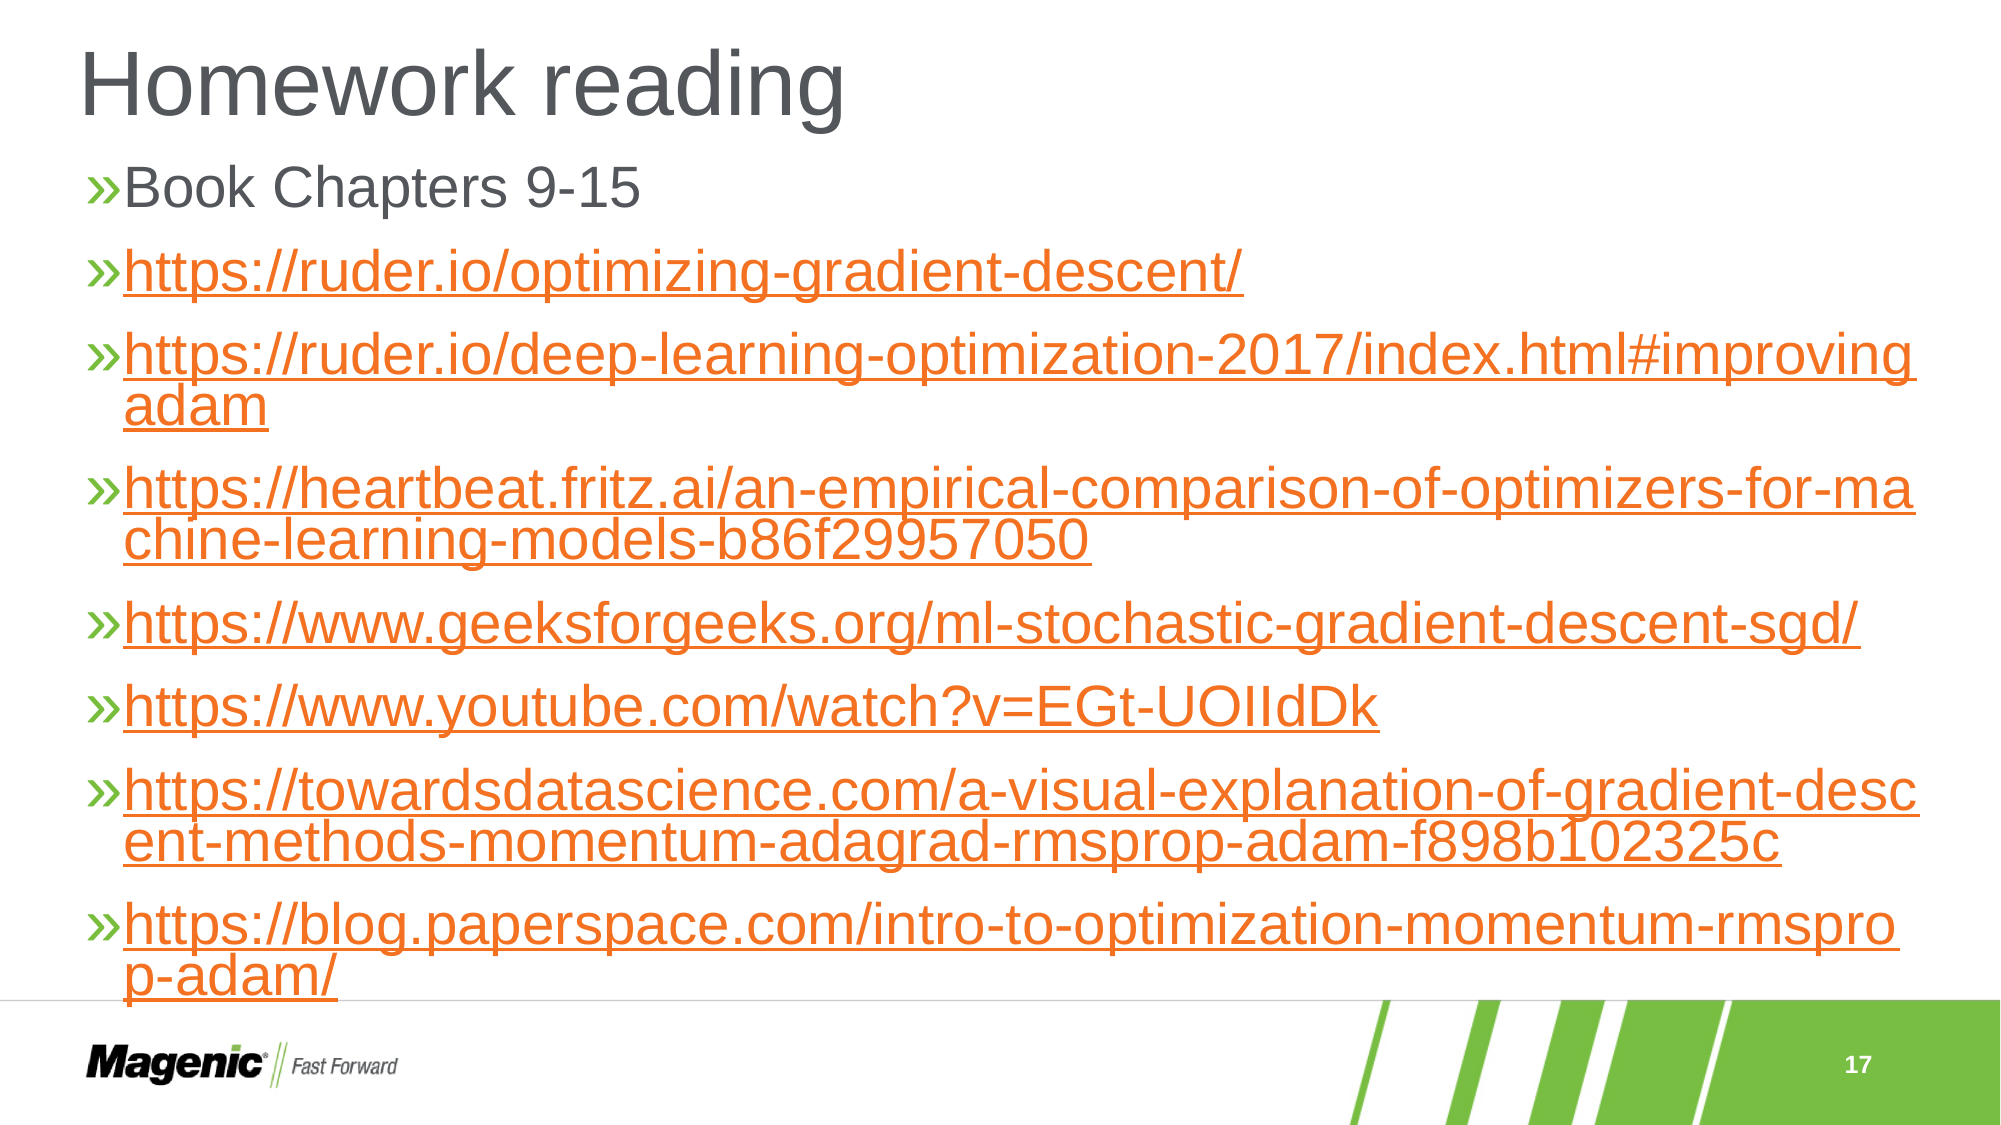

# Homework reading
Book Chapters 9-15
https://ruder.io/optimizing-gradient-descent/
https://ruder.io/deep-learning-optimization-2017/index.html#improvingadam
https://heartbeat.fritz.ai/an-empirical-comparison-of-optimizers-for-machine-learning-models-b86f29957050
https://www.geeksforgeeks.org/ml-stochastic-gradient-descent-sgd/
https://www.youtube.com/watch?v=EGt-UOIIdDk
https://towardsdatascience.com/a-visual-explanation-of-gradient-descent-methods-momentum-adagrad-rmsprop-adam-f898b102325c
https://blog.paperspace.com/intro-to-optimization-momentum-rmsprop-adam/